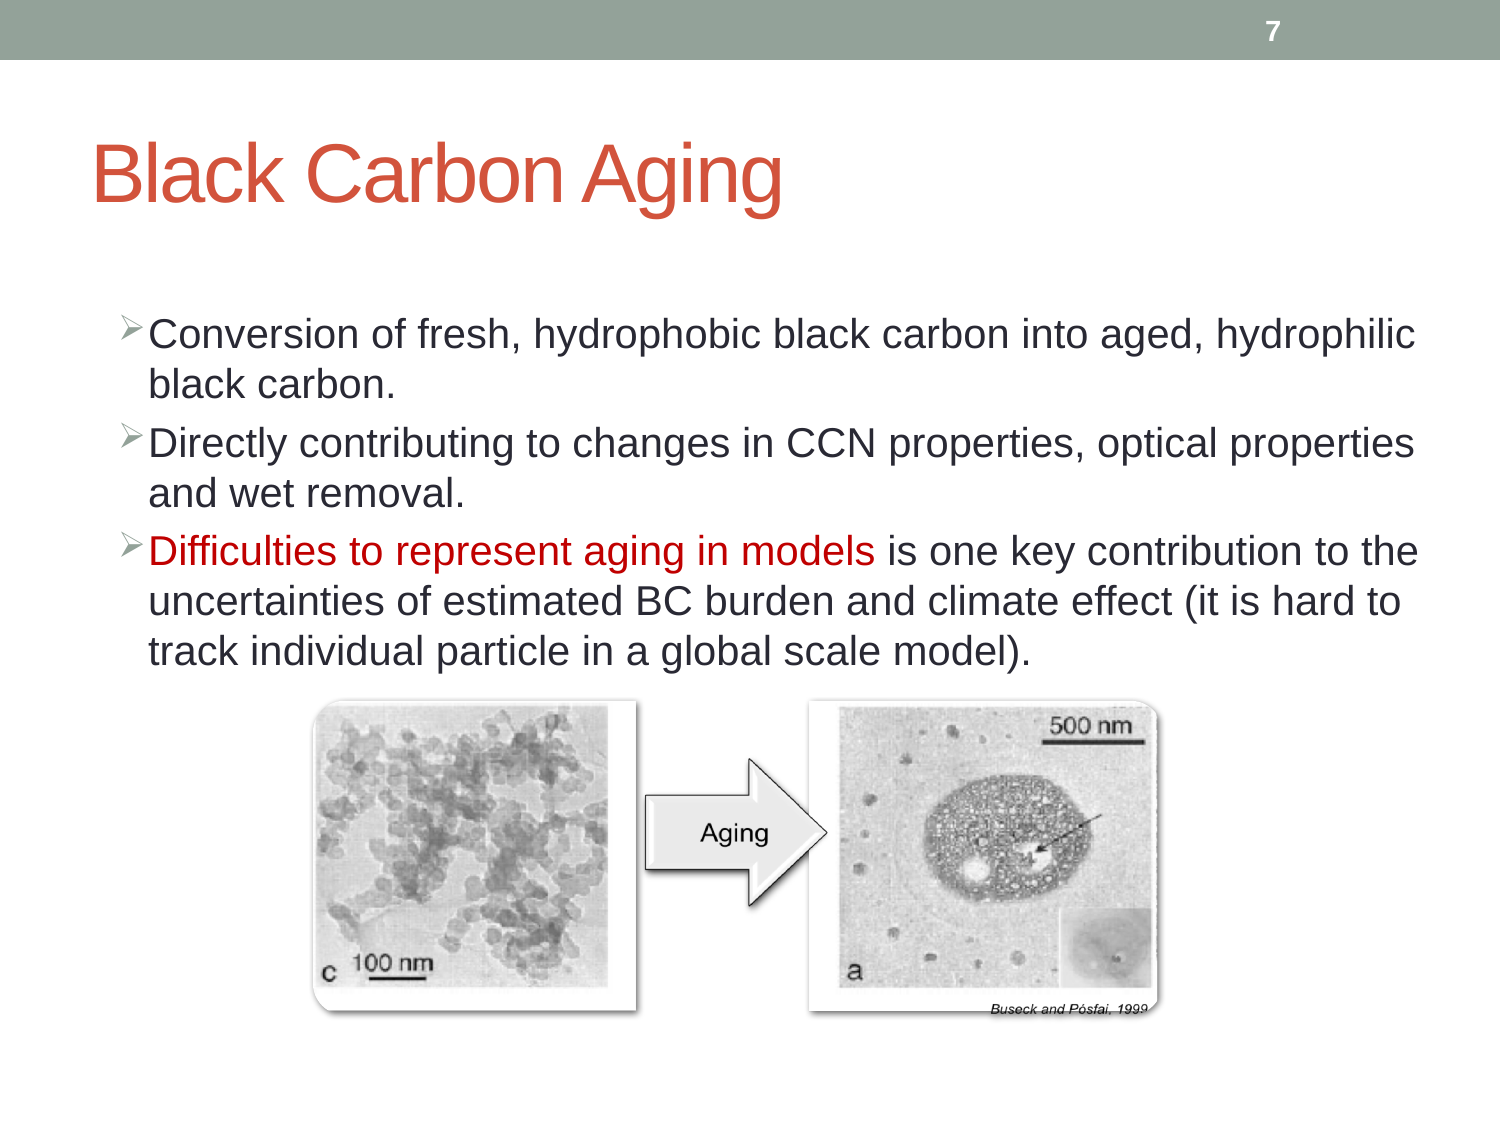

7
# Black Carbon Aging
Conversion of fresh, hydrophobic black carbon into aged, hydrophilic black carbon.
Directly contributing to changes in CCN properties, optical properties and wet removal.
Difficulties to represent aging in models is one key contribution to the uncertainties of estimated BC burden and climate effect (it is hard to track individual particle in a global scale model).